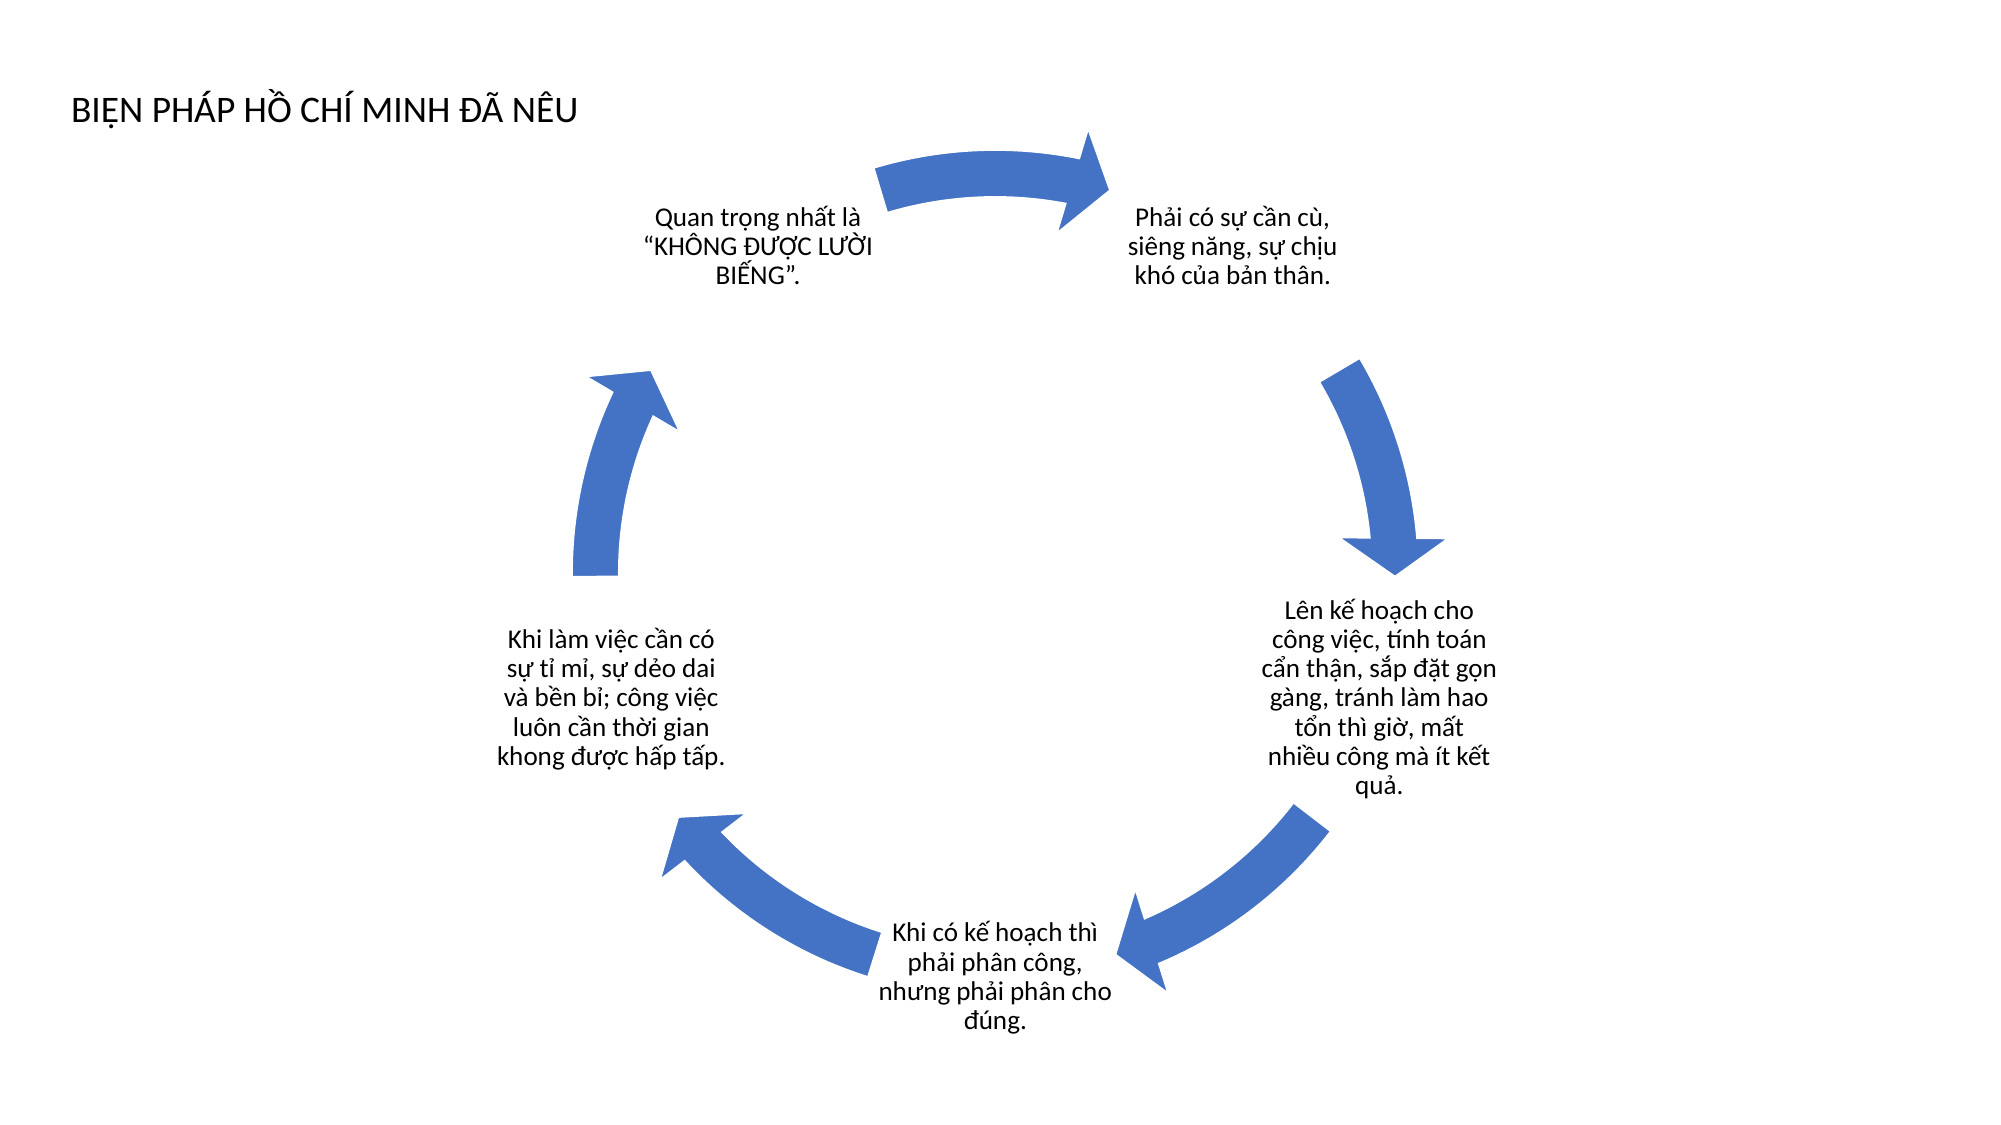

BIỆN PHÁP HỒ CHÍ MINH ĐÃ NÊU
Phải có sự cần cù, siêng năng, sự chịu khó của bản thân.
Lên kế hoạch cho công việc, tính toán cẩn thận, sắp đặt gọn gàng, tránh làm hao tổn thì giờ, mất nhiều công mà ít kết quả.
Khi có kế hoạch thì phải phân công, nhưng phải phân cho đúng.
Khi làm việc cần có sự tỉ mỉ, sự dẻo dai và bền bỉ; công việc luôn cần thời gian khong được hấp tấp.
Quan trọng nhất là “KHÔNG ĐƯỢC LƯỜI BIẾNG”.